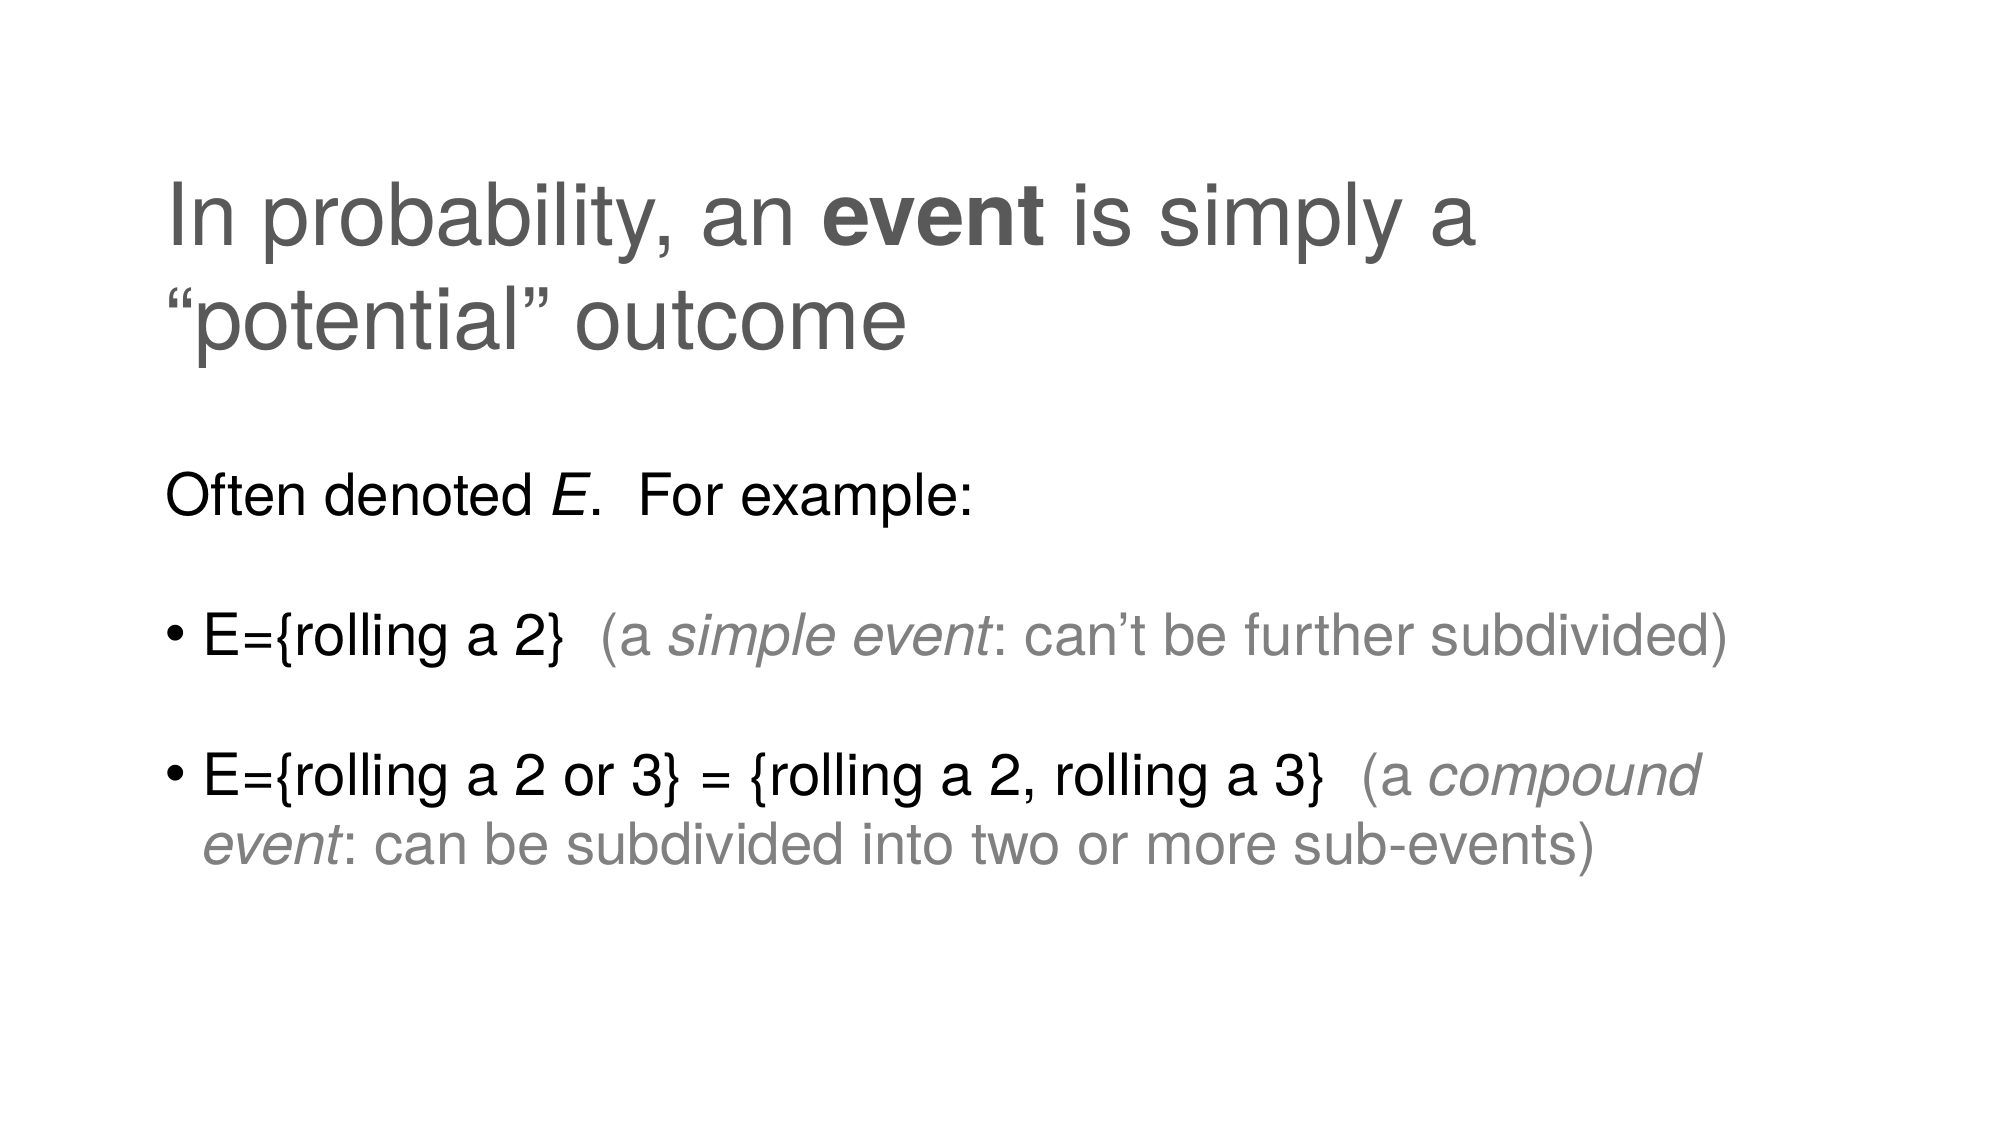

# In probability, an event is simply a “potential” outcome
Often denoted E.  For example:

E={rolling a 2}  (a simple event: can’t be further subdivided)

E={rolling a 2 or 3} = {rolling a 2, rolling a 3}  (a compound event: can be subdivided into two or more sub-events)